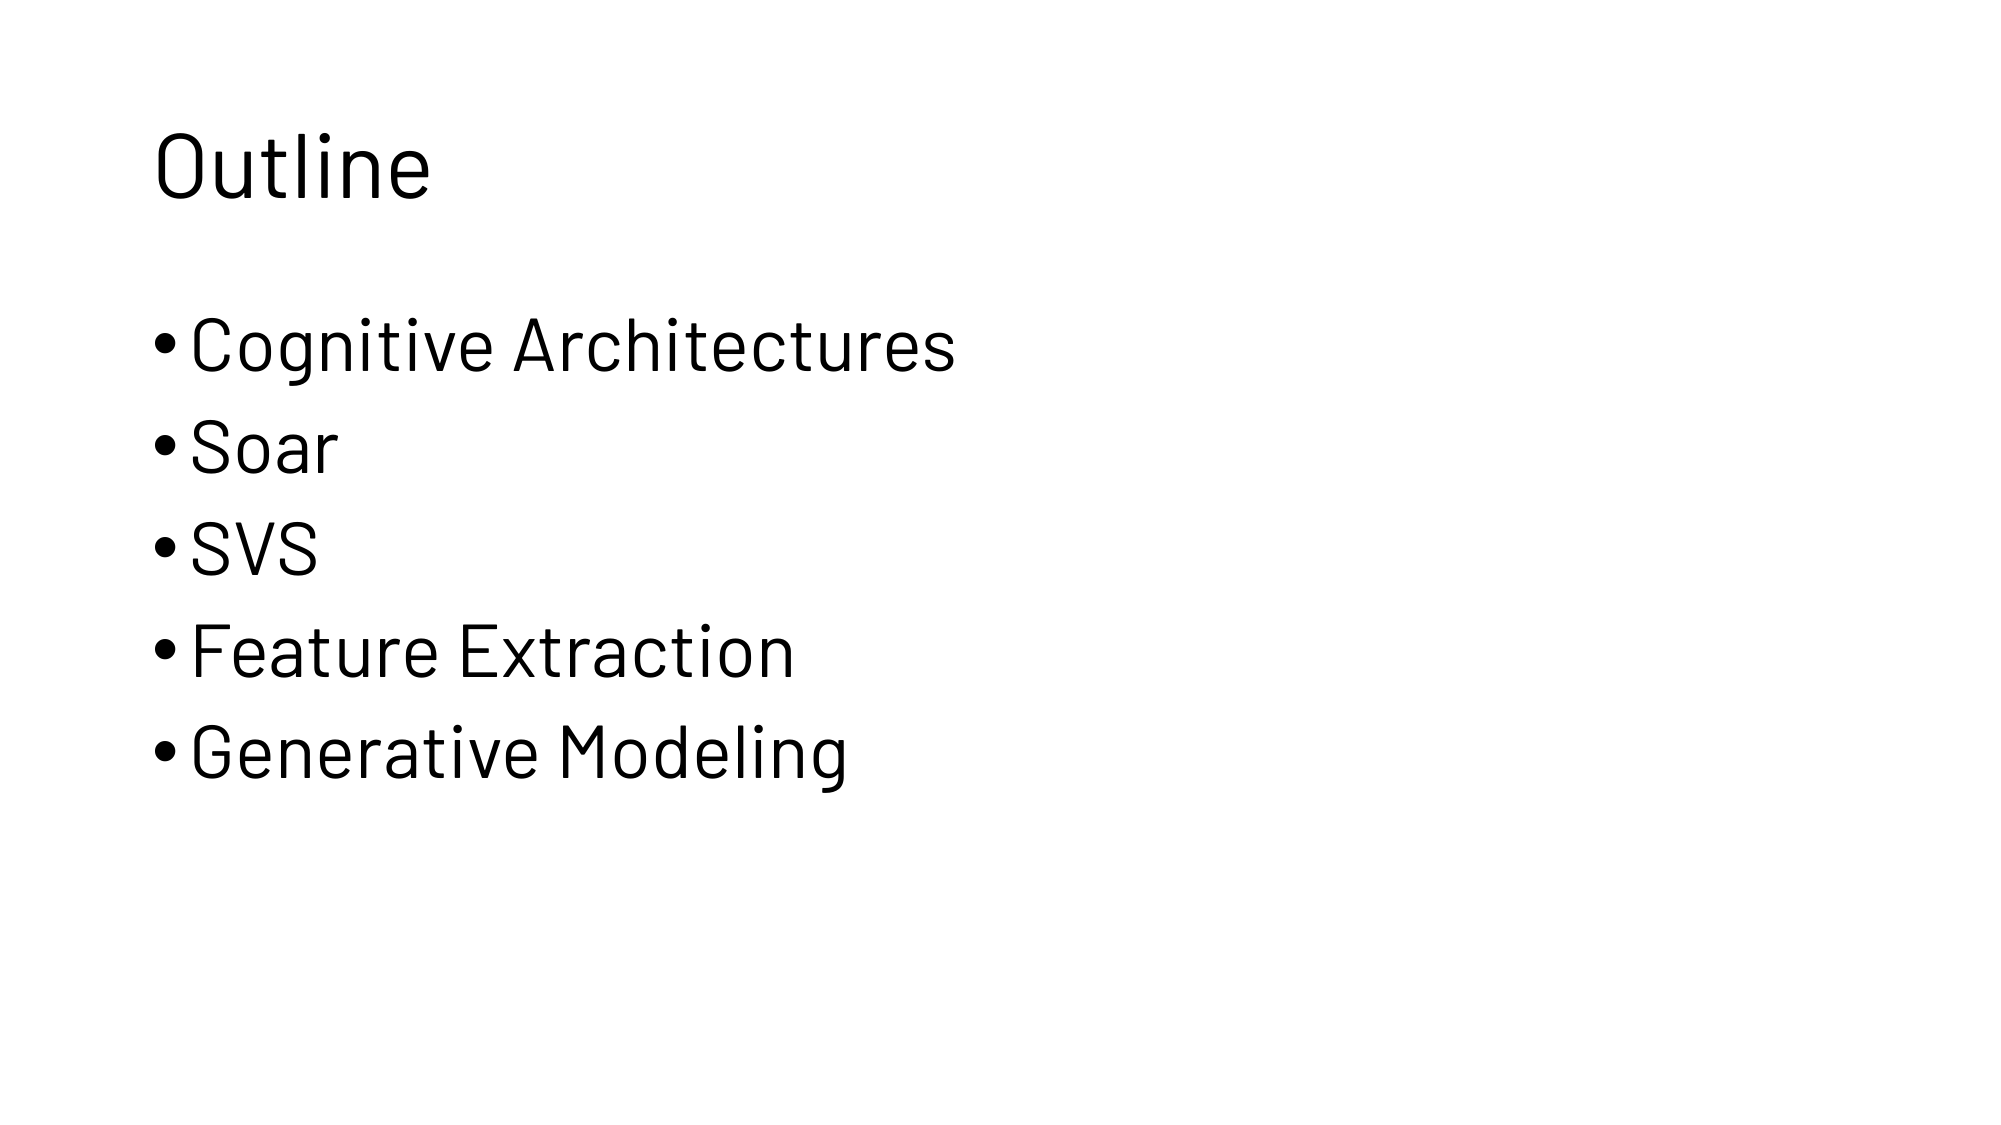

# Outline
Cognitive Architectures
Soar
SVS
Feature Extraction
Generative Modeling